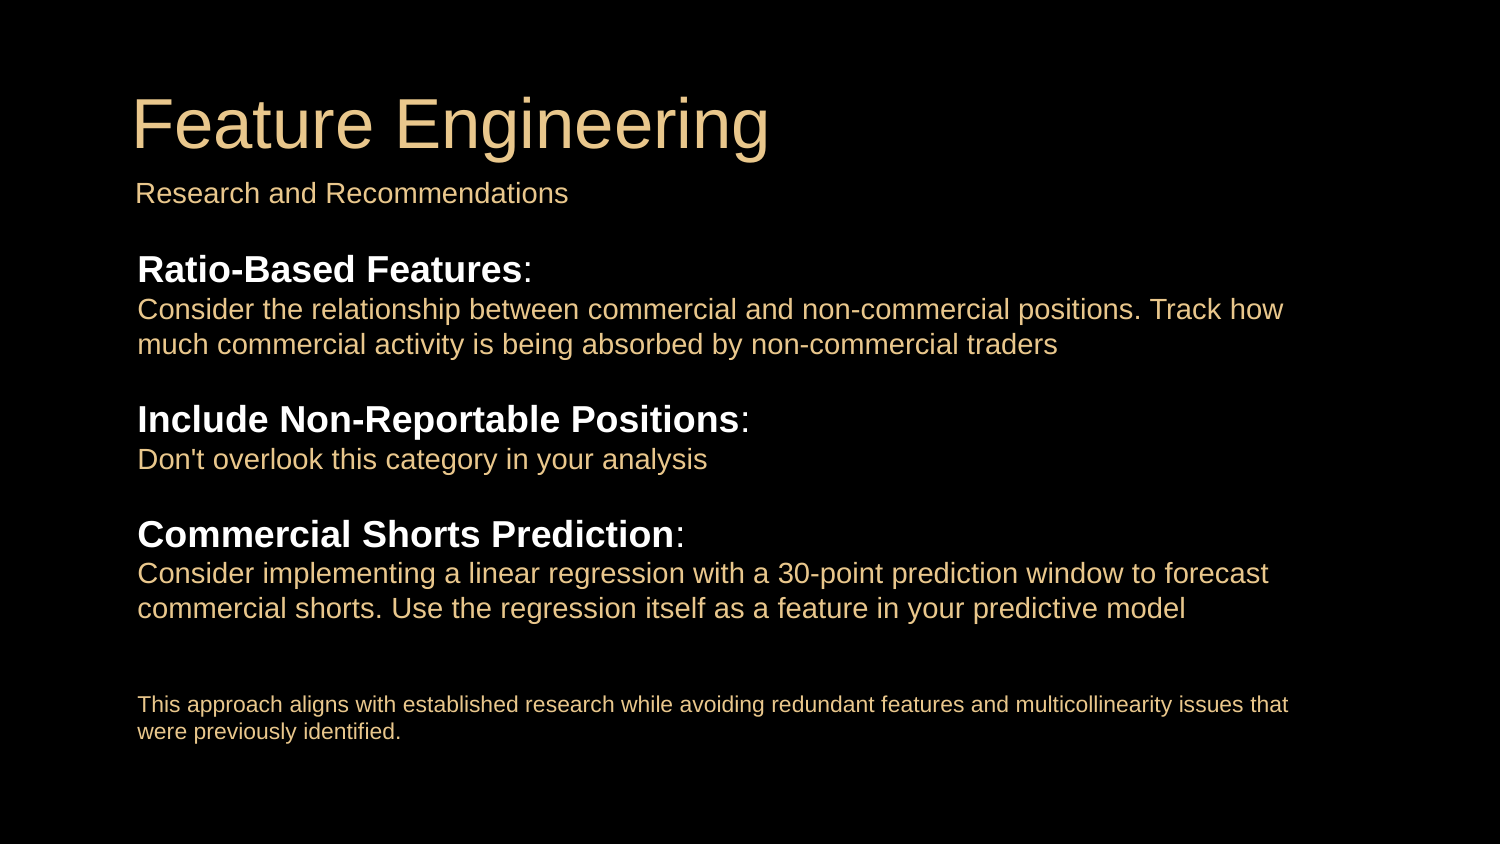

# Feature Engineering
Research and Recommendations
Ratio-Based Features:
Consider the relationship between commercial and non-commercial positions. Track how much commercial activity is being absorbed by non-commercial traders

Include Non-Reportable Positions:
Don't overlook this category in your analysis

Commercial Shorts Prediction:
Consider implementing a linear regression with a 30-point prediction window to forecast commercial shorts. Use the regression itself as a feature in your predictive model
This approach aligns with established research while avoiding redundant features and multicollinearity issues that were previously identified.